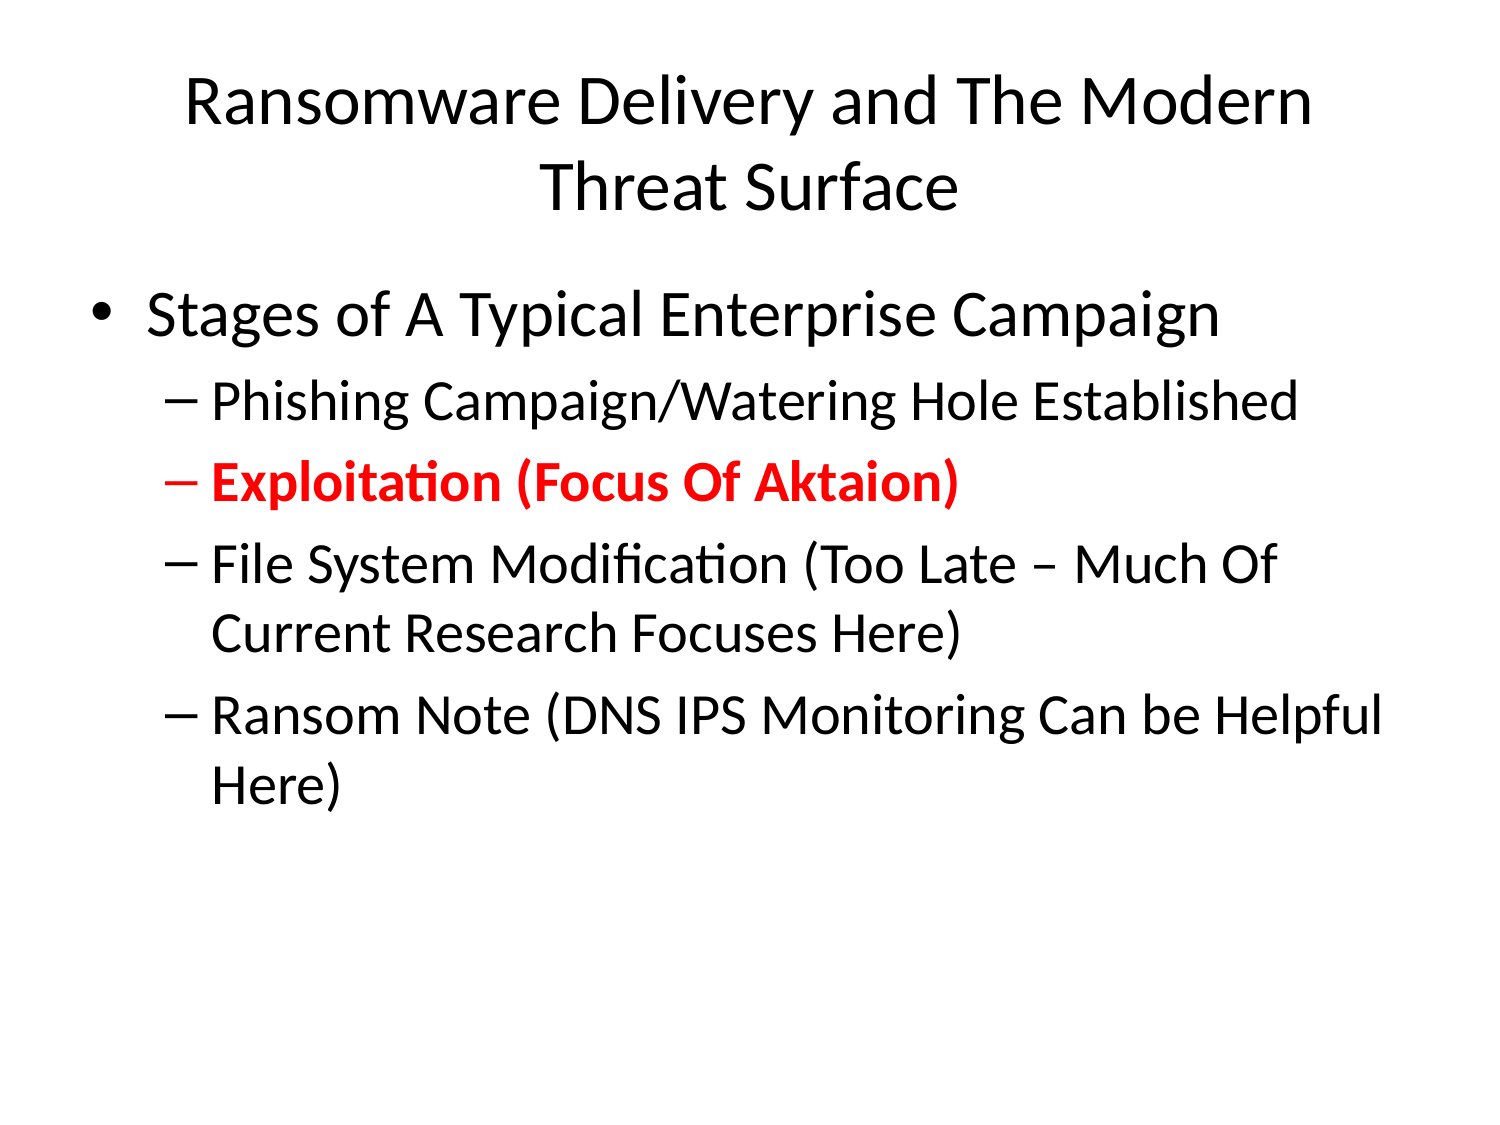

# Ransomware Delivery and The Modern Threat Surface
Stages of A Typical Enterprise Campaign
Phishing Campaign/Watering Hole Established
Exploitation (Focus Of Aktaion)
File System Modification (Too Late – Much Of Current Research Focuses Here)
Ransom Note (DNS IPS Monitoring Can be Helpful Here)